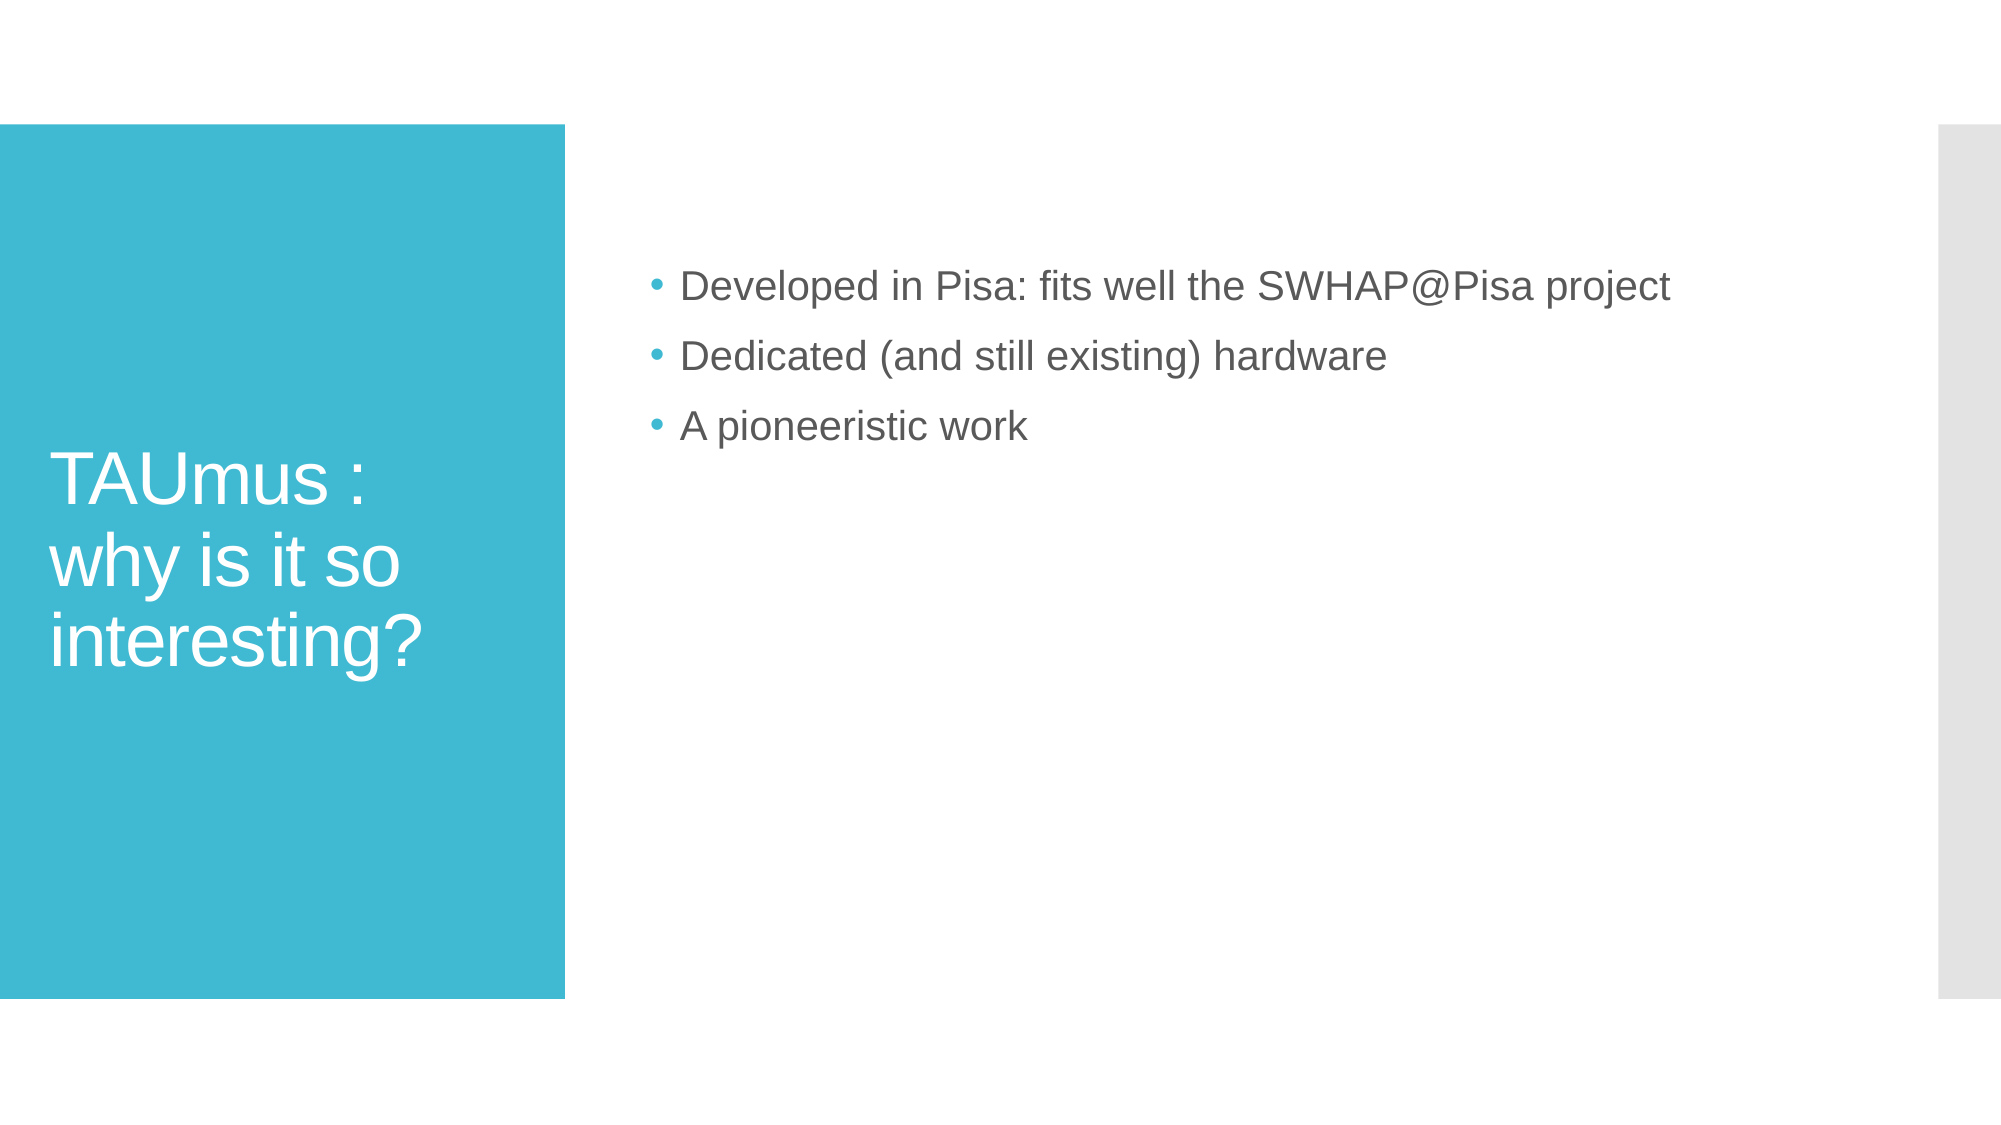

Developed in Pisa: fits well the SWHAP@Pisa project
Dedicated (and still existing) hardware
A pioneeristic work

# TAUmus : why is it so interesting?